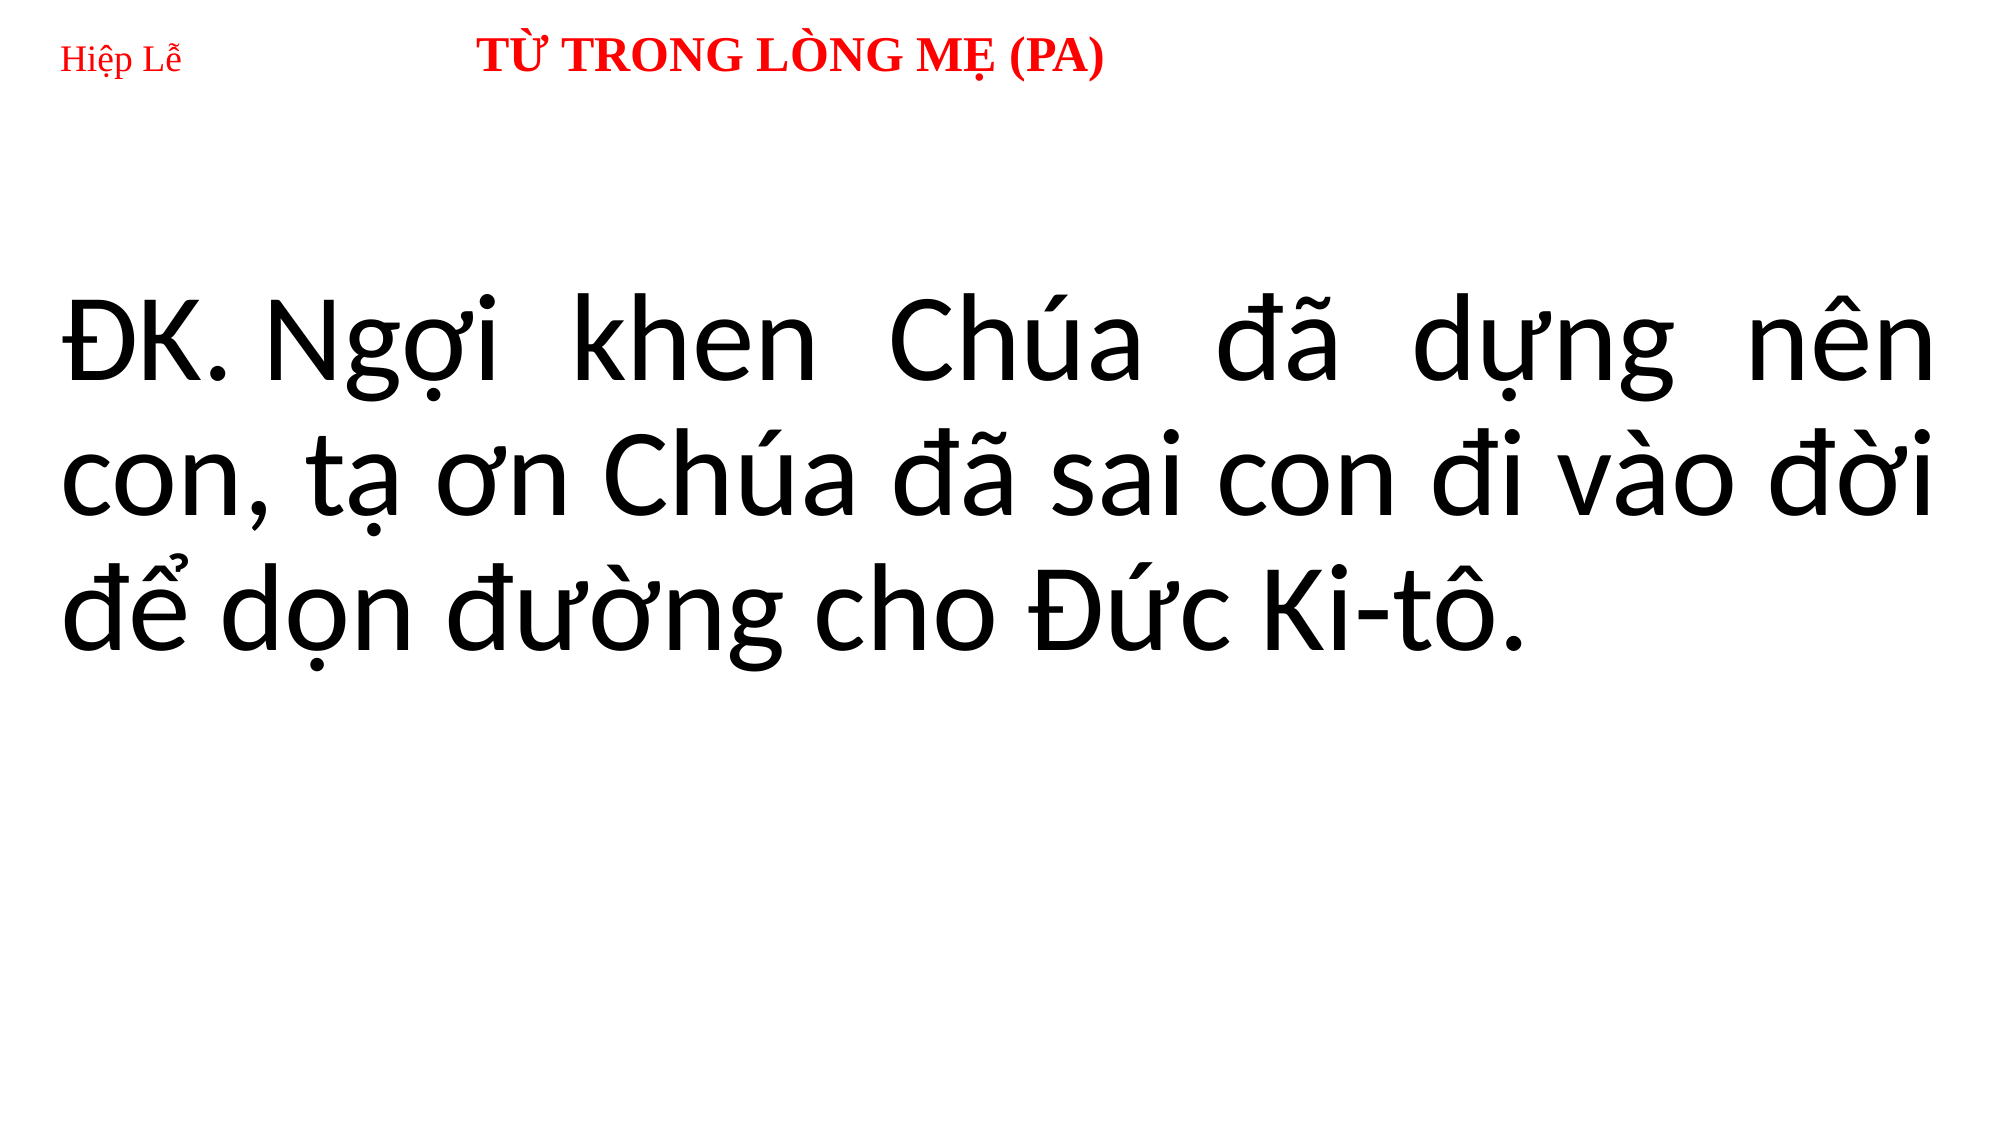

# Hiệp Lễ                               TỪ TRONG LÒNG MẸ (PA)
ĐK. Ngợi khen Chúa đã dựng nên con, tạ ơn Chúa đã sai con đi vào đời để dọn đường cho Đức Ki-tô.